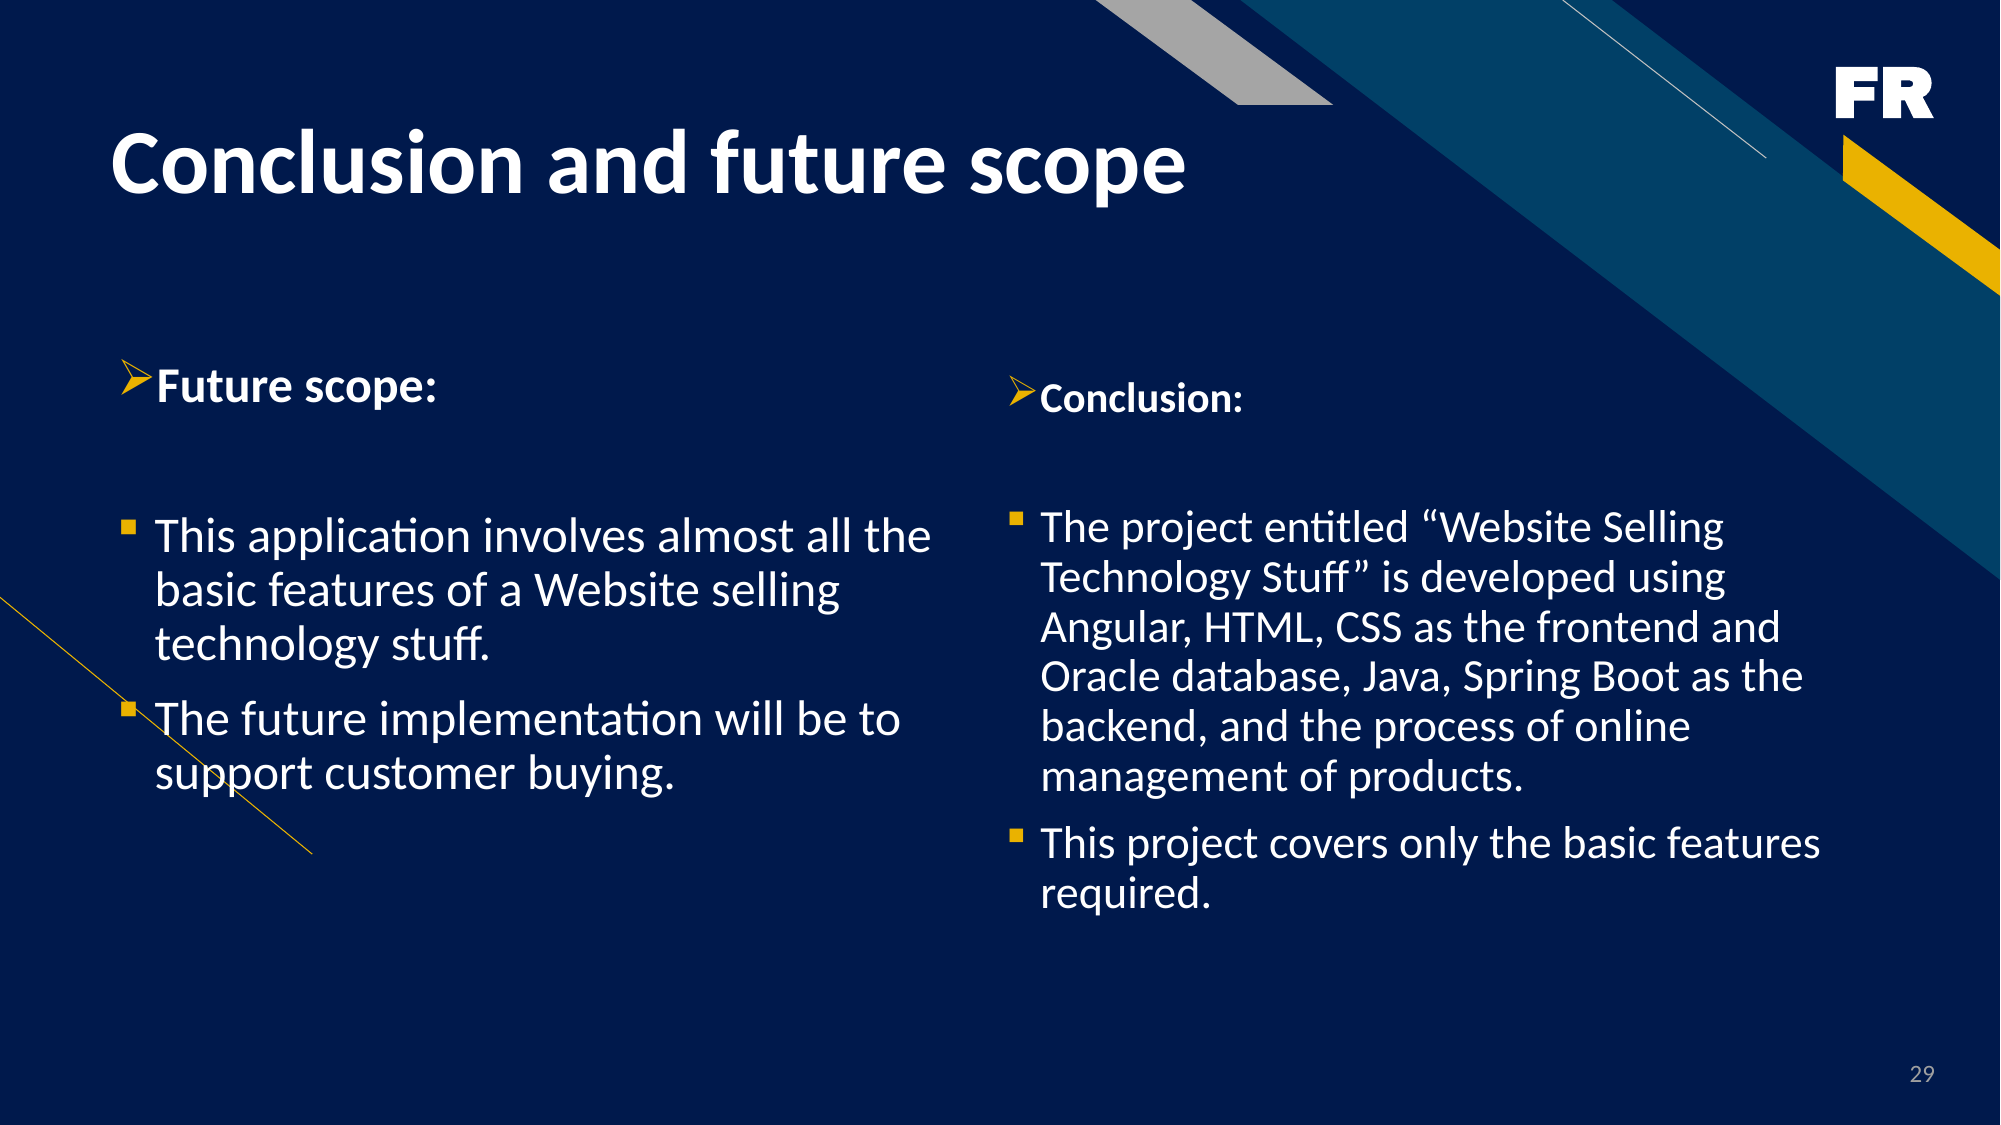

# Conclusion and future scope
Future scope:

This application involves almost all the basic features of a Website selling technology stuff.
The future implementation will be to support customer buying.
Conclusion:

The project entitled “Website Selling Technology Stuff” is developed using Angular, HTML, CSS as the frontend and Oracle database, Java, Spring Boot as the backend, and the process of online management of products.
This project covers only the basic features required.
29